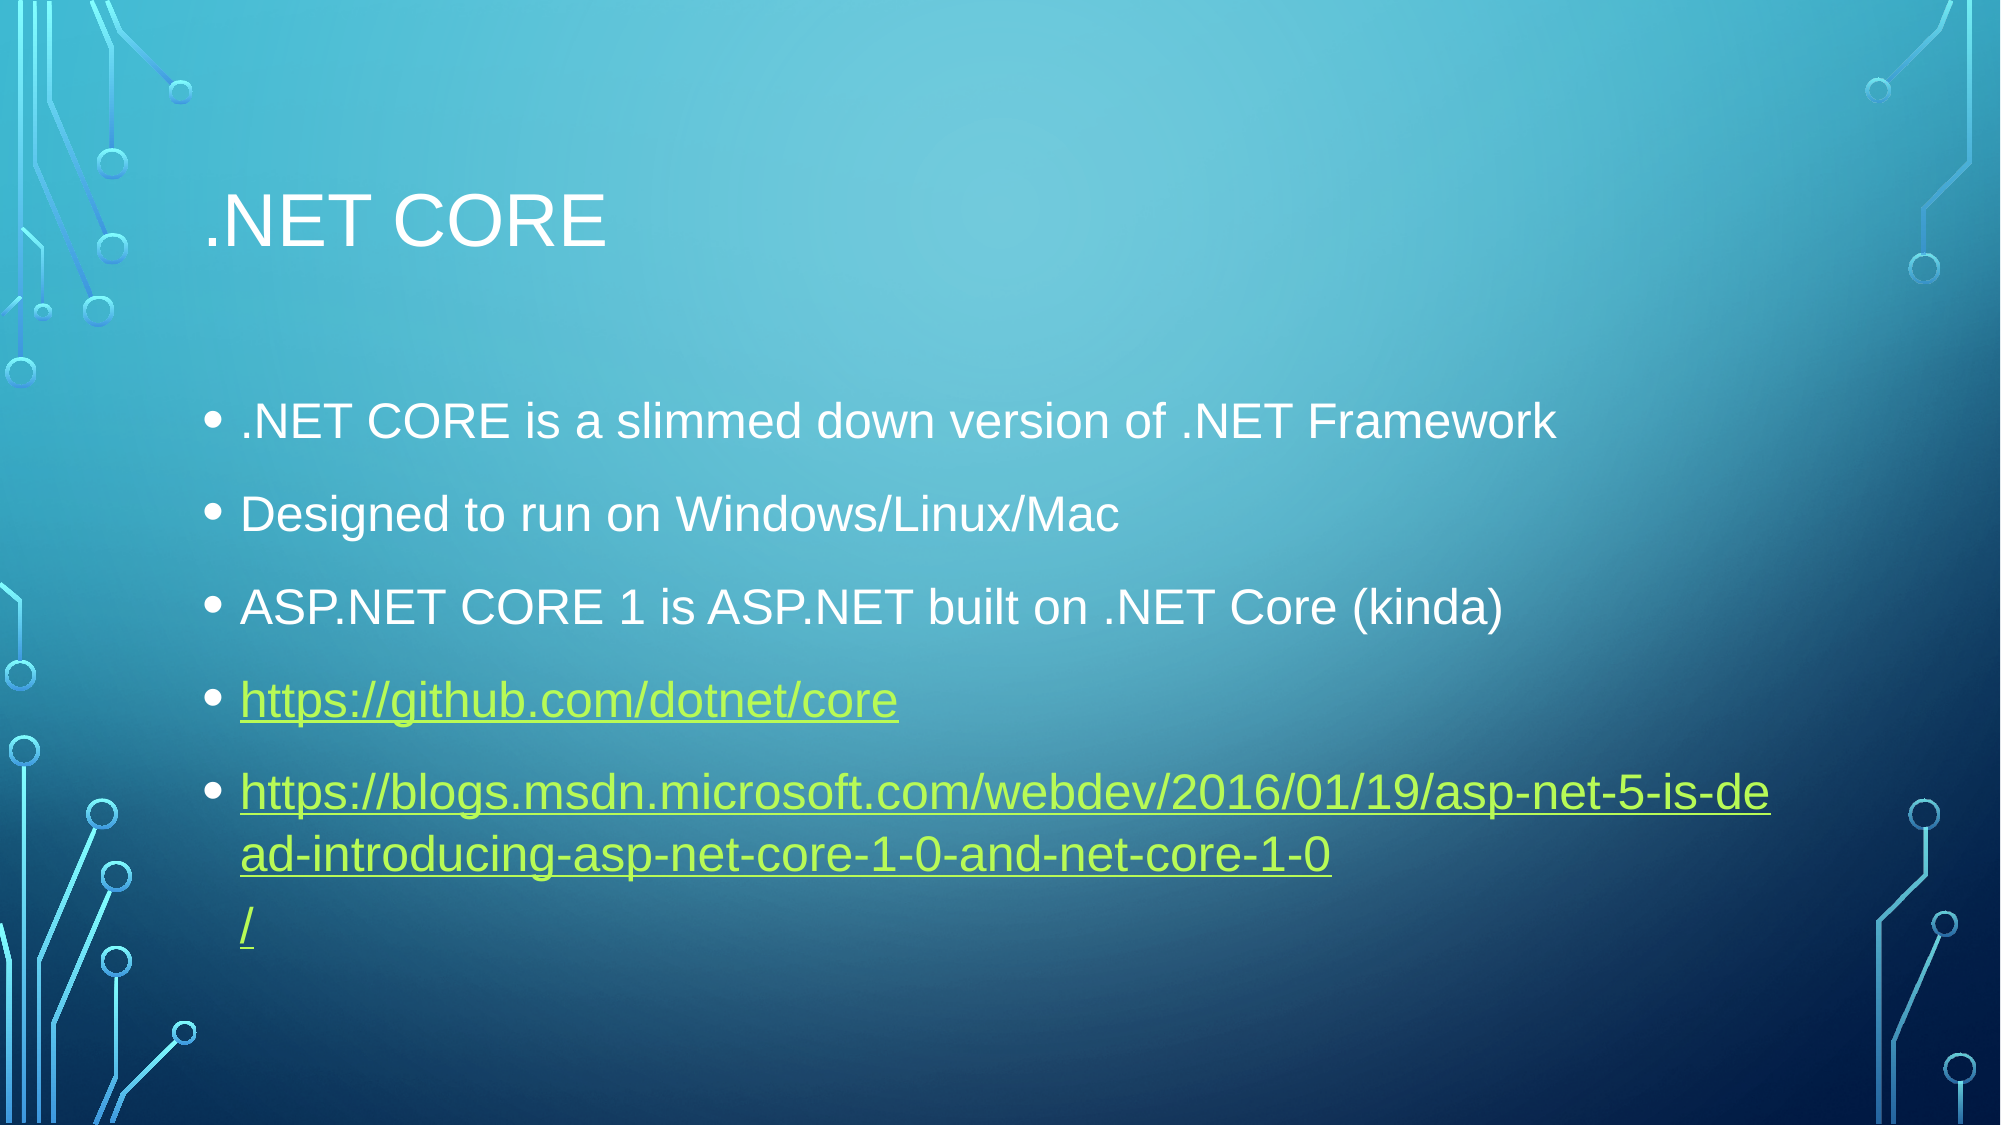

# .NET CORE
.NET CORE is a slimmed down version of .NET Framework
Designed to run on Windows/Linux/Mac
ASP.NET CORE 1 is ASP.NET built on .NET Core (kinda)
https://github.com/dotnet/core
https://blogs.msdn.microsoft.com/webdev/2016/01/19/asp-net-5-is-dead-introducing-asp-net-core-1-0-and-net-core-1-0/